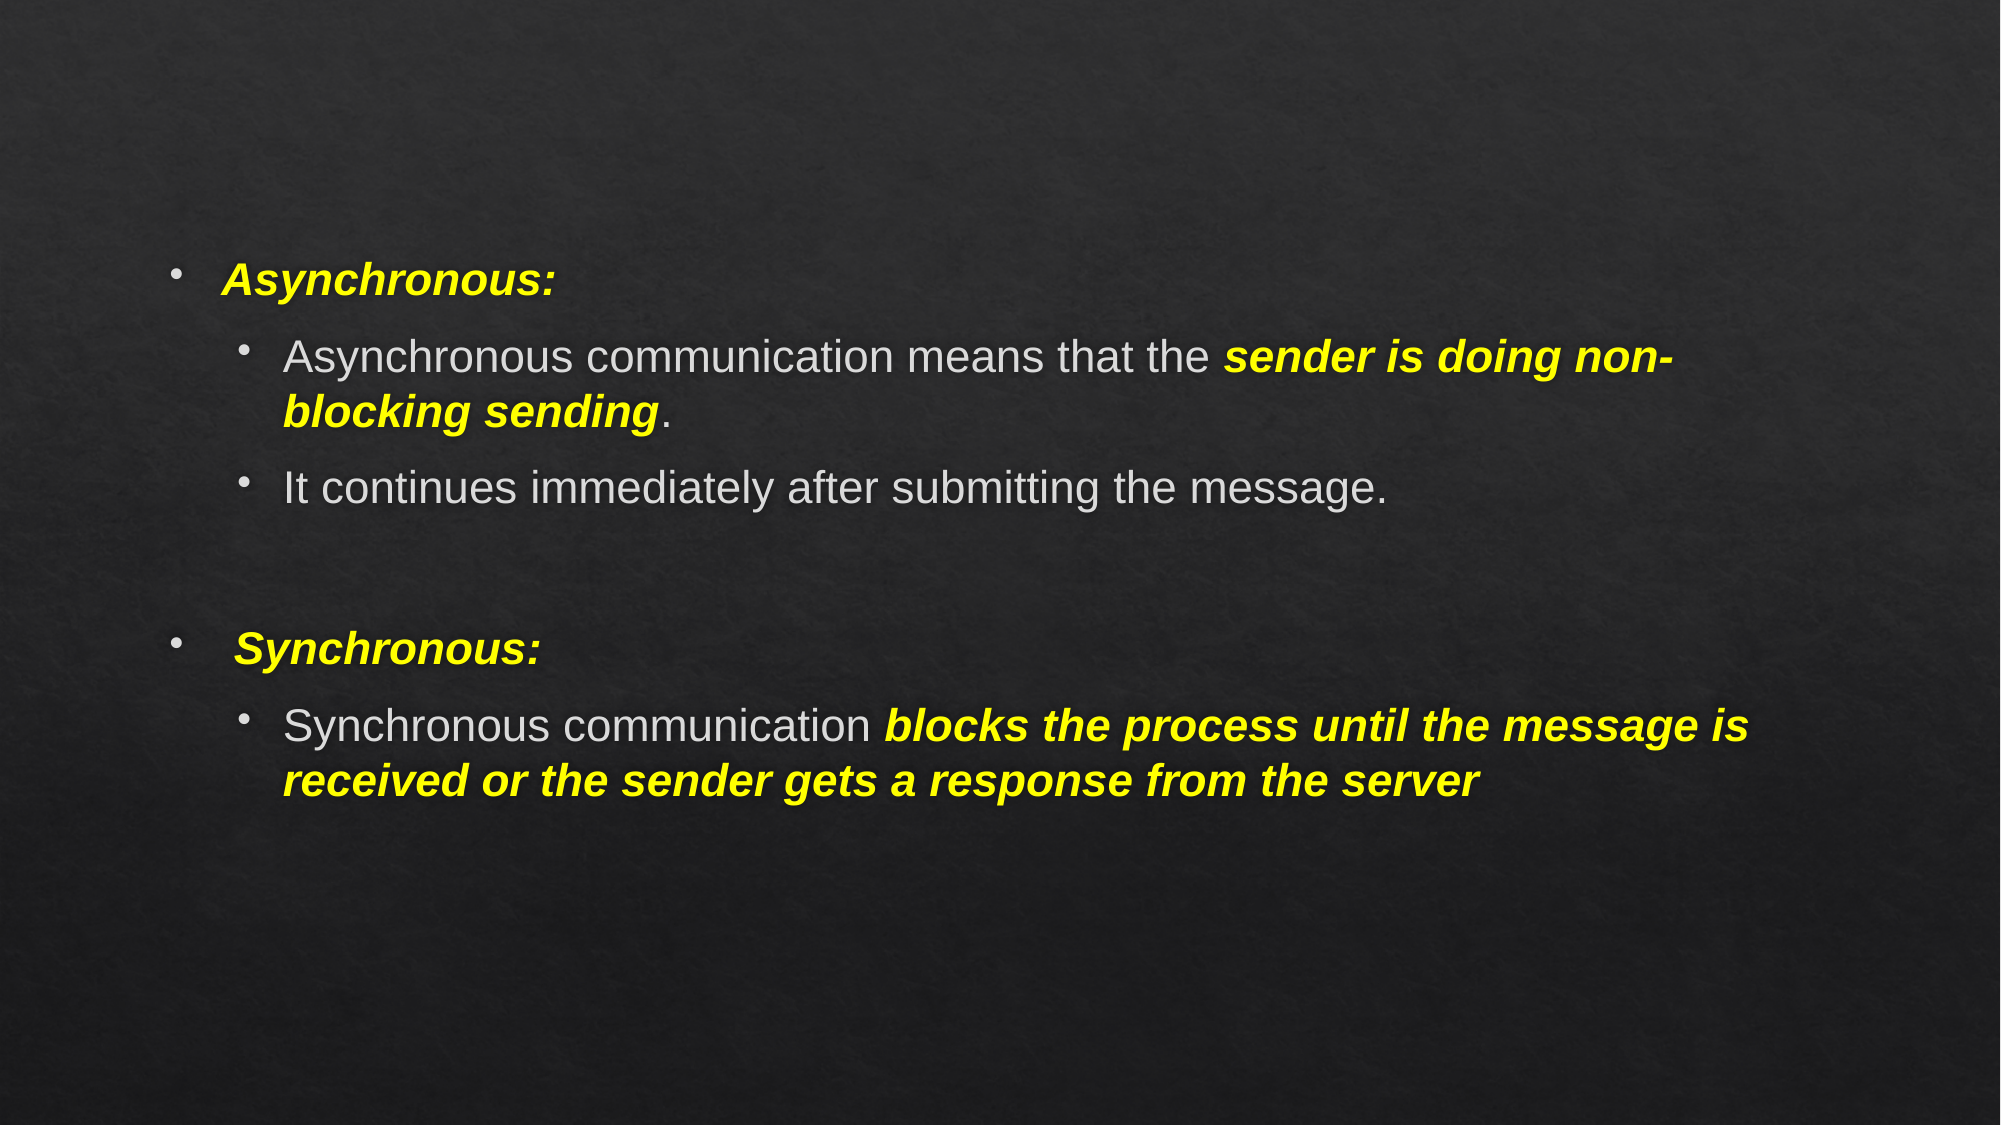

Asynchronous:
Asynchronous communication means that the sender is doing non-blocking sending.
It continues immediately after submitting the message.

 Synchronous:
Synchronous communication blocks the process until the message is received or the sender gets a response from the server